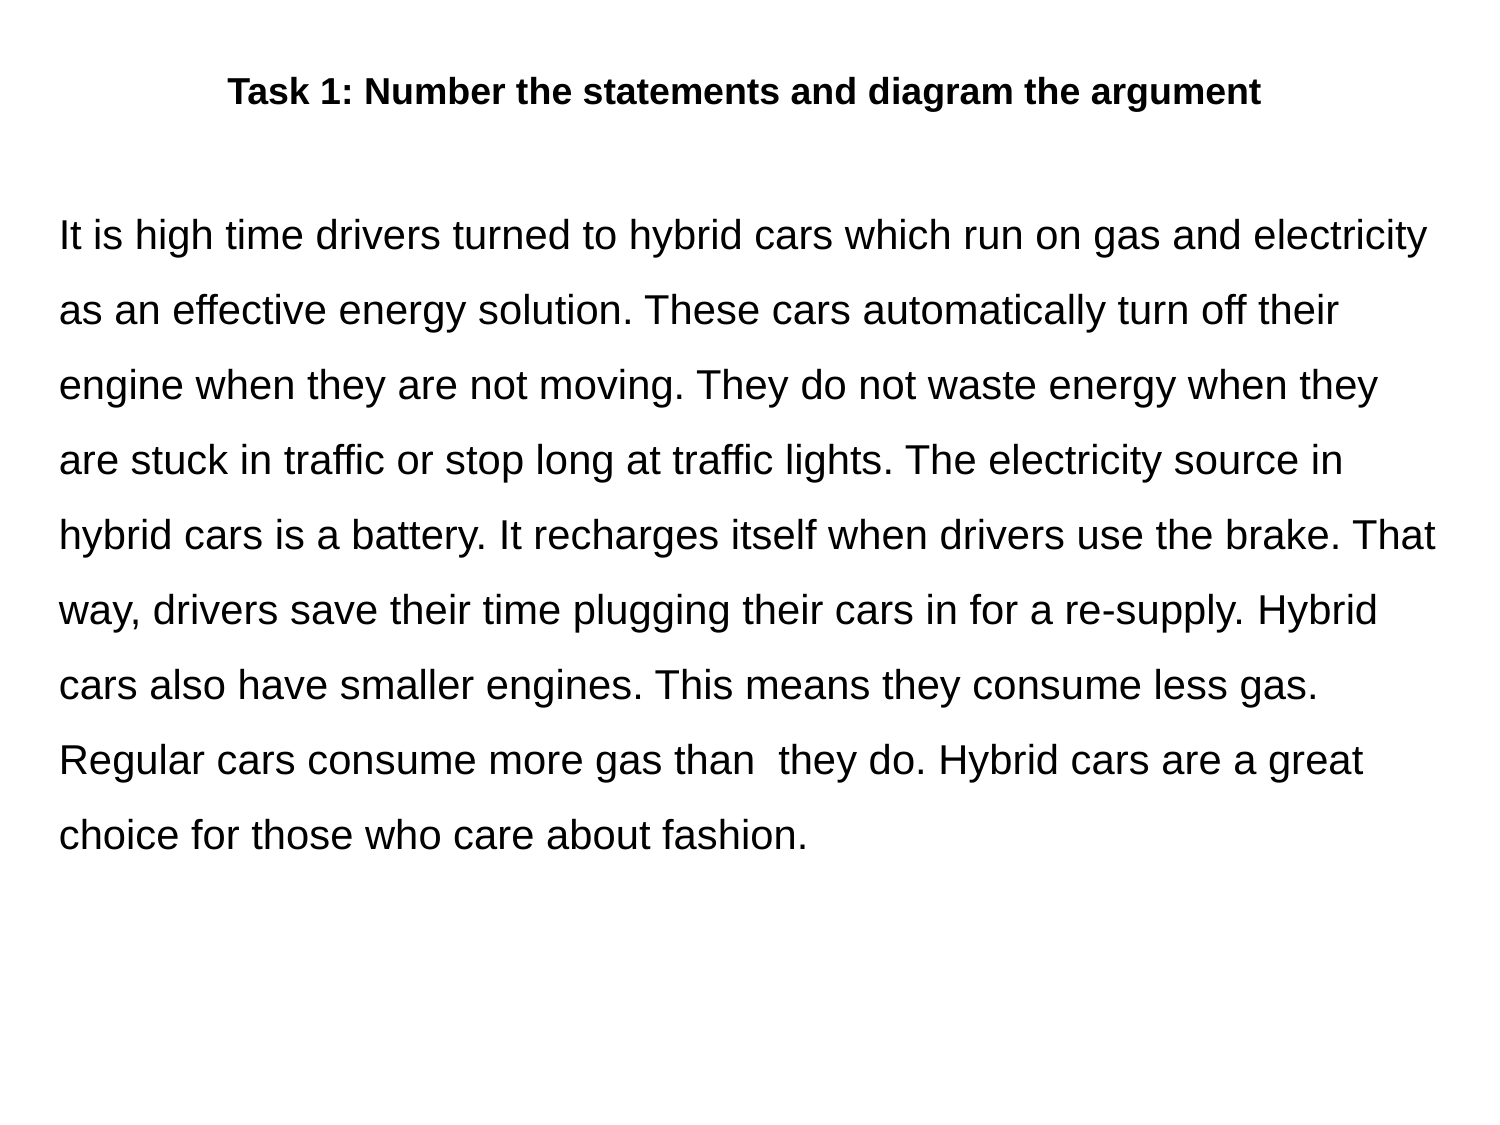

Task 1: Number the statements and diagram the argument
It is high time drivers turned to hybrid cars which run on gas and electricity as an effective energy solution. These cars automatically turn off their engine when they are not moving. They do not waste energy when they are stuck in traffic or stop long at traffic lights. The electricity source in hybrid cars is a battery. It recharges itself when drivers use the brake. That way, drivers save their time plugging their cars in for a re-supply. Hybrid cars also have smaller engines. This means they consume less gas. Regular cars consume more gas than  they do. Hybrid cars are a great choice for those who care about fashion.